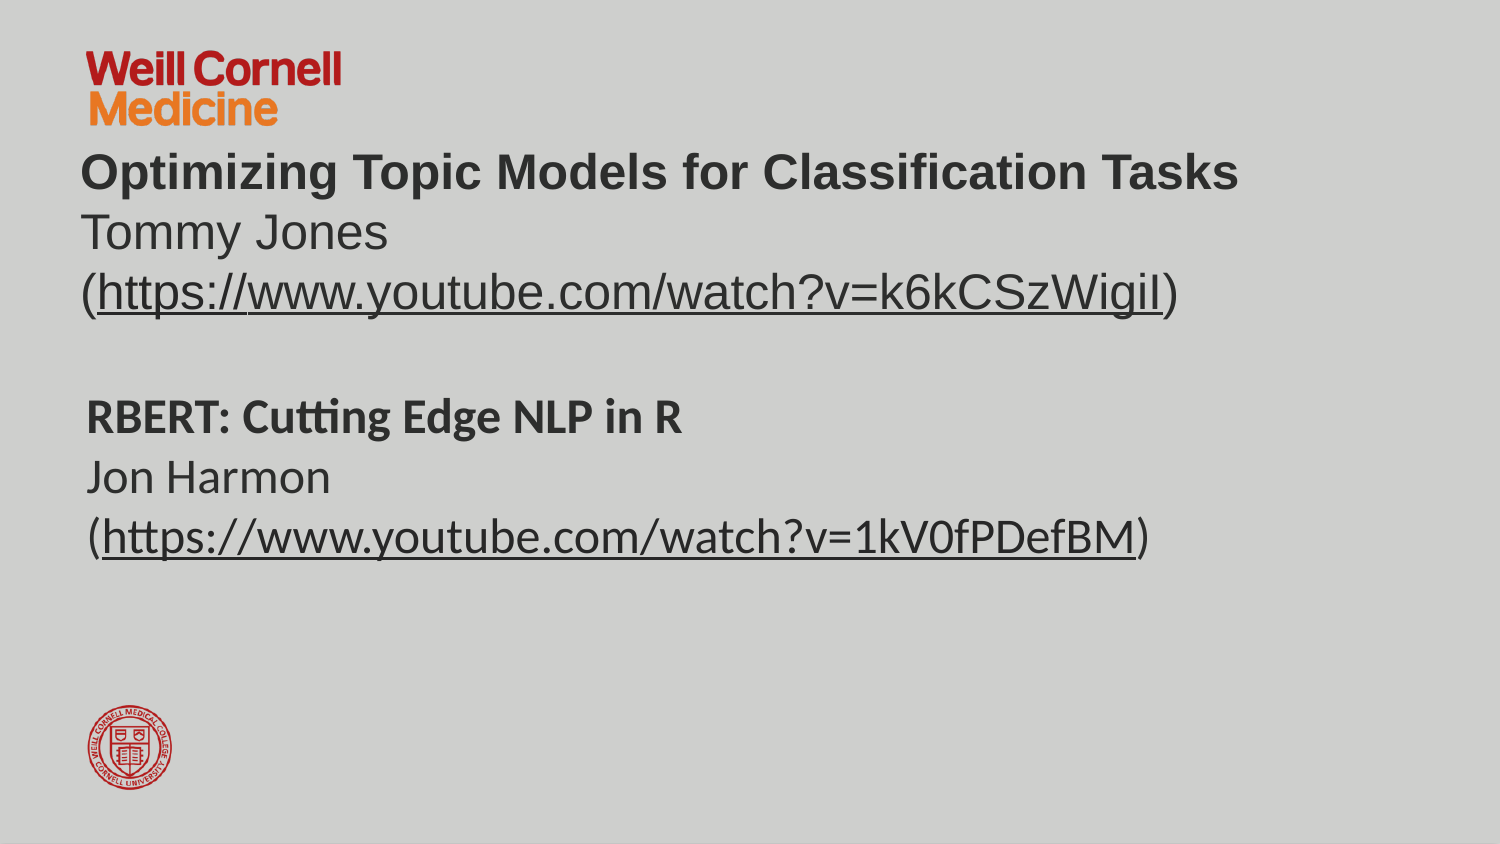

Optimizing Topic Models for Classification Tasks
Tommy Jones
(https://www.youtube.com/watch?v=k6kCSzWigiI)
RBERT: Cutting Edge NLP in R
Jon Harmon
(https://www.youtube.com/watch?v=1kV0fPDefBM)